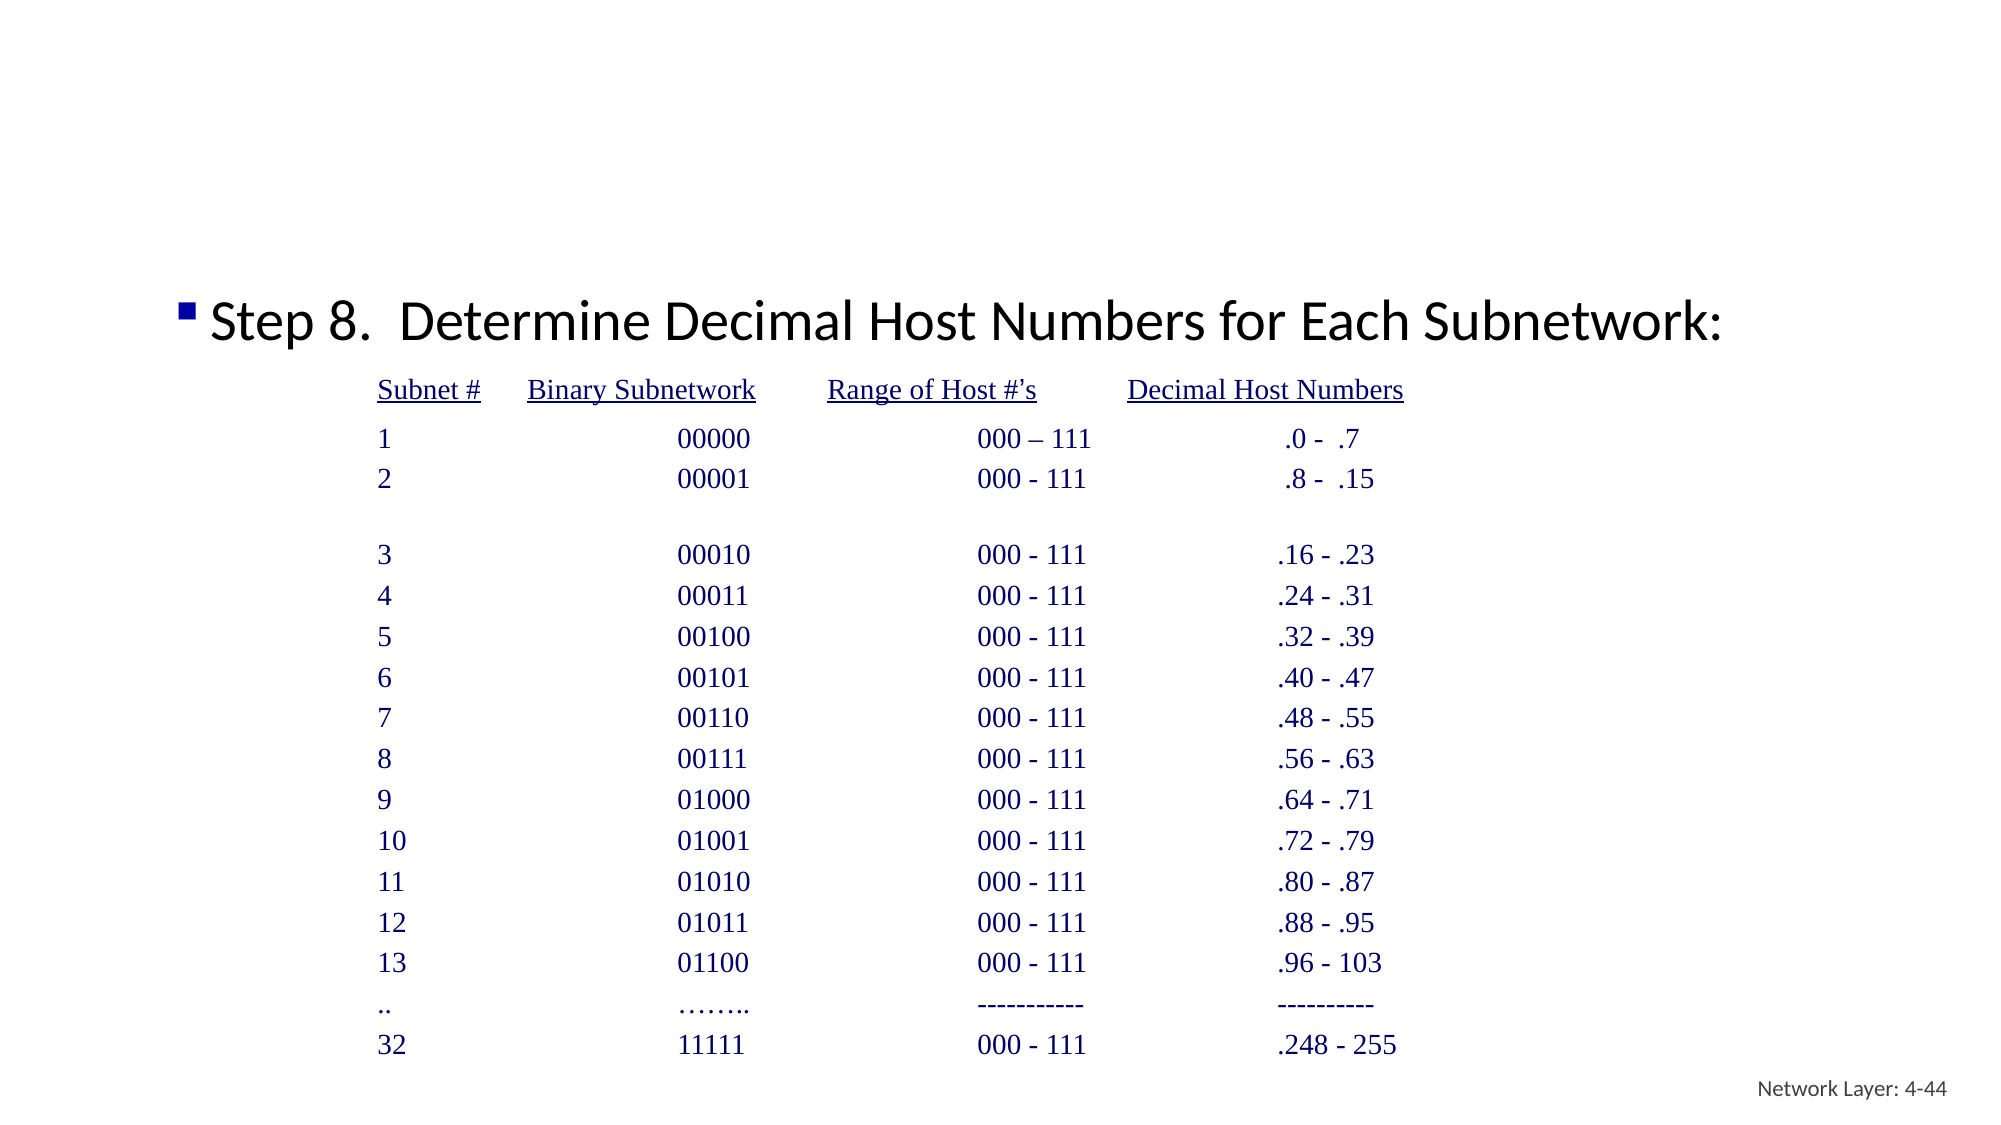

#
Step 8.  Determine Decimal Host Numbers for Each Subnetwork:
	Subnet #	Binary Subnetwork	Range of Host #’s	Decimal Host Numbers
	1		00000		000 – 111		 .0 -  .7
	2		00001		000 - 111		 .8 -  .15
	3		00010		000 - 111		.16 - .23
	4		00011		000 - 111		.24 - .31
	5		00100		000 - 111  		.32 - .39
	6		00101		000 - 111		.40 - .47
	7		00110		000 - 111		.48 - .55
	8		00111		000 - 111		.56 - .63
	9		01000		000 - 111		.64 - .71
	10		01001		000 - 111		.72 - .79
	11		01010		000 - 111		.80 - .87
	12		01011		000 - 111		.88 - .95
	13		01100		000 - 111		.96 - 103
	..		……..		-----------		----------
	32		11111 		000 - 111		.248 - 255
Network Layer: 4-44